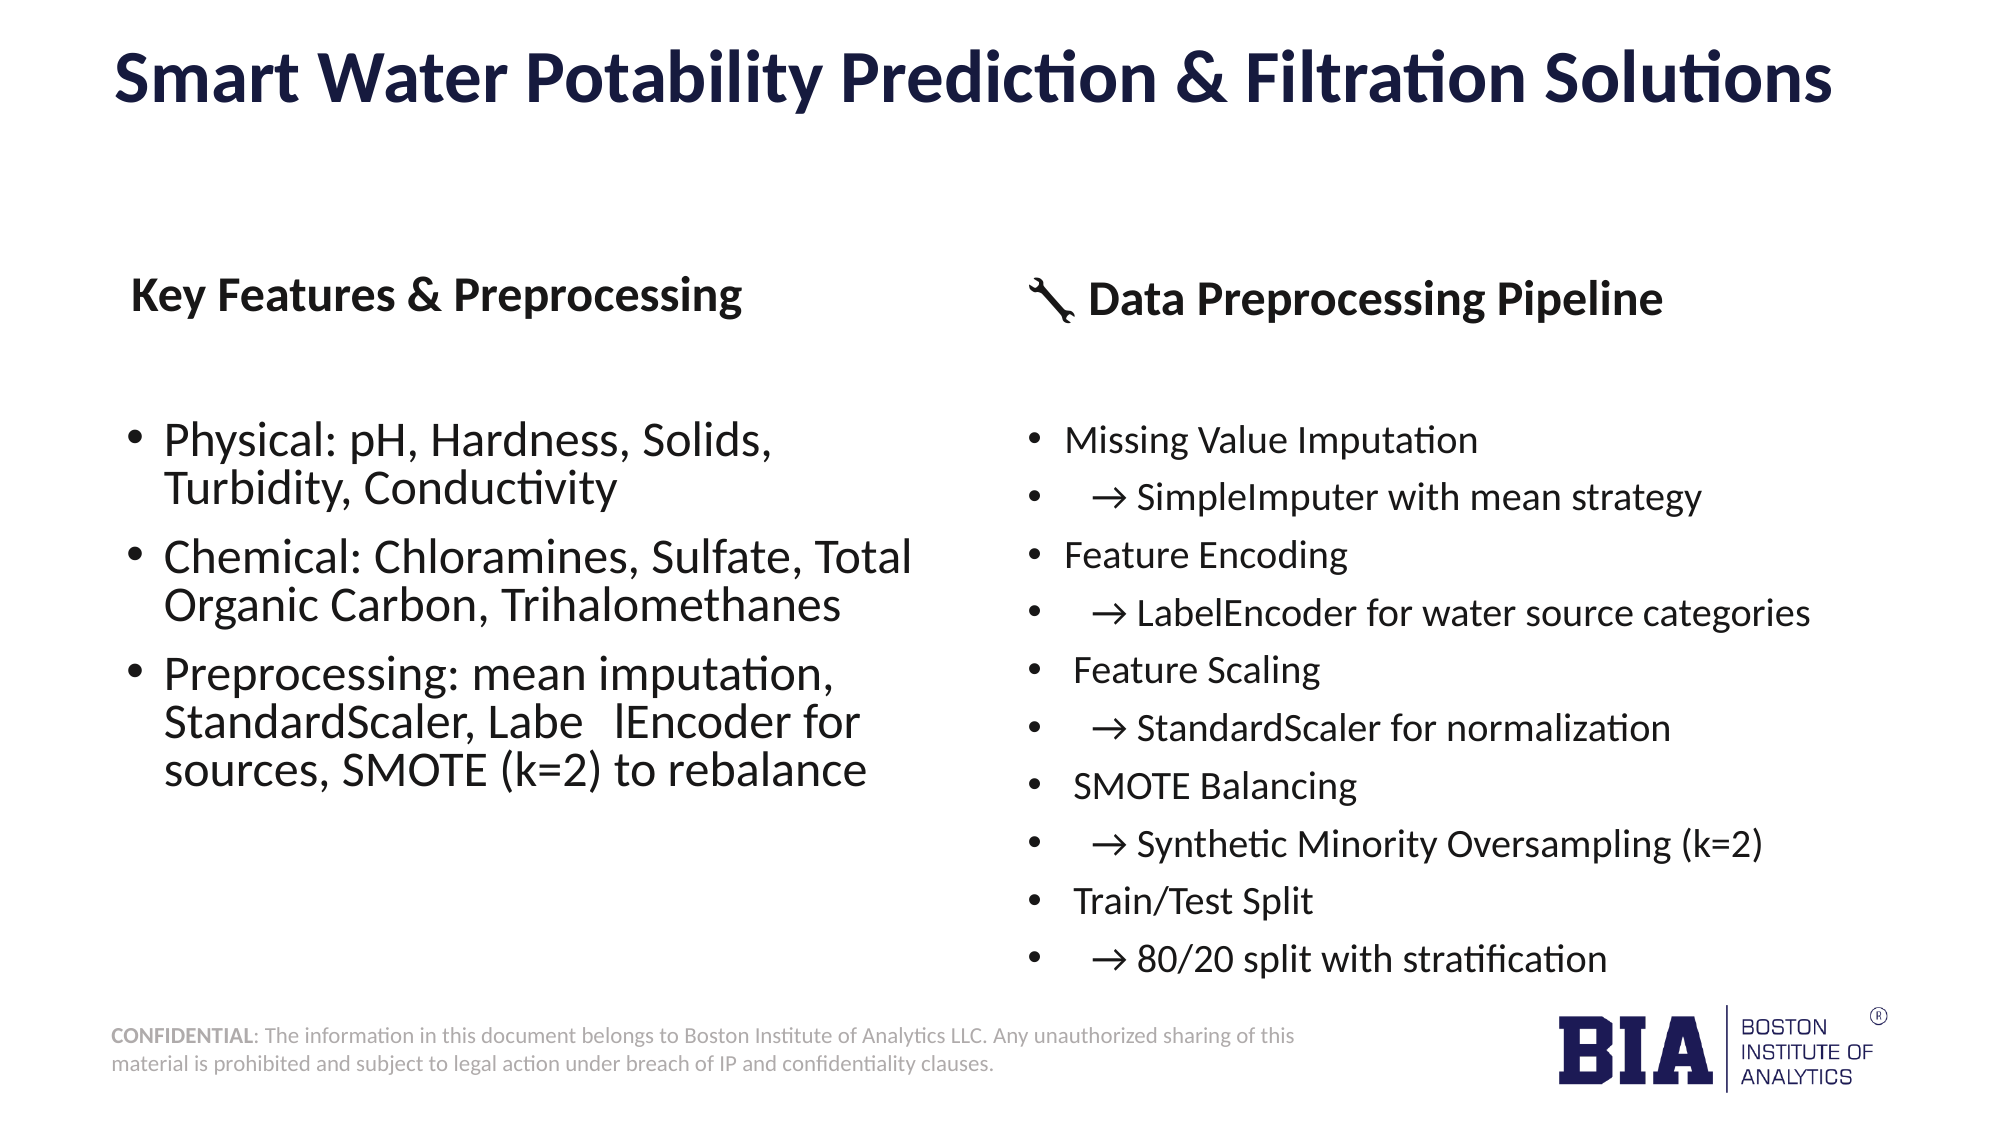

Smart Water Potability Prediction & Filtration Solutions
Key Features & Preprocessing
🔧 Data Preprocessing Pipeline
Physical: pH, Hardness, Solids, Turbidity, Conductivity
Chemical: Chloramines, Sulfate, Total Organic Carbon, Trihalomethanes
Preprocessing: mean imputation, StandardScaler, Labe	lEncoder for sources, SMOTE (k=2) to rebalance

Missing Value Imputation
   → SimpleImputer with mean strategy
Feature Encoding
   → LabelEncoder for water source categories
 Feature Scaling
   → StandardScaler for normalization
 SMOTE Balancing
   → Synthetic Minority Oversampling (k=2)
 Train/Test Split
   → 80/20 split with stratification